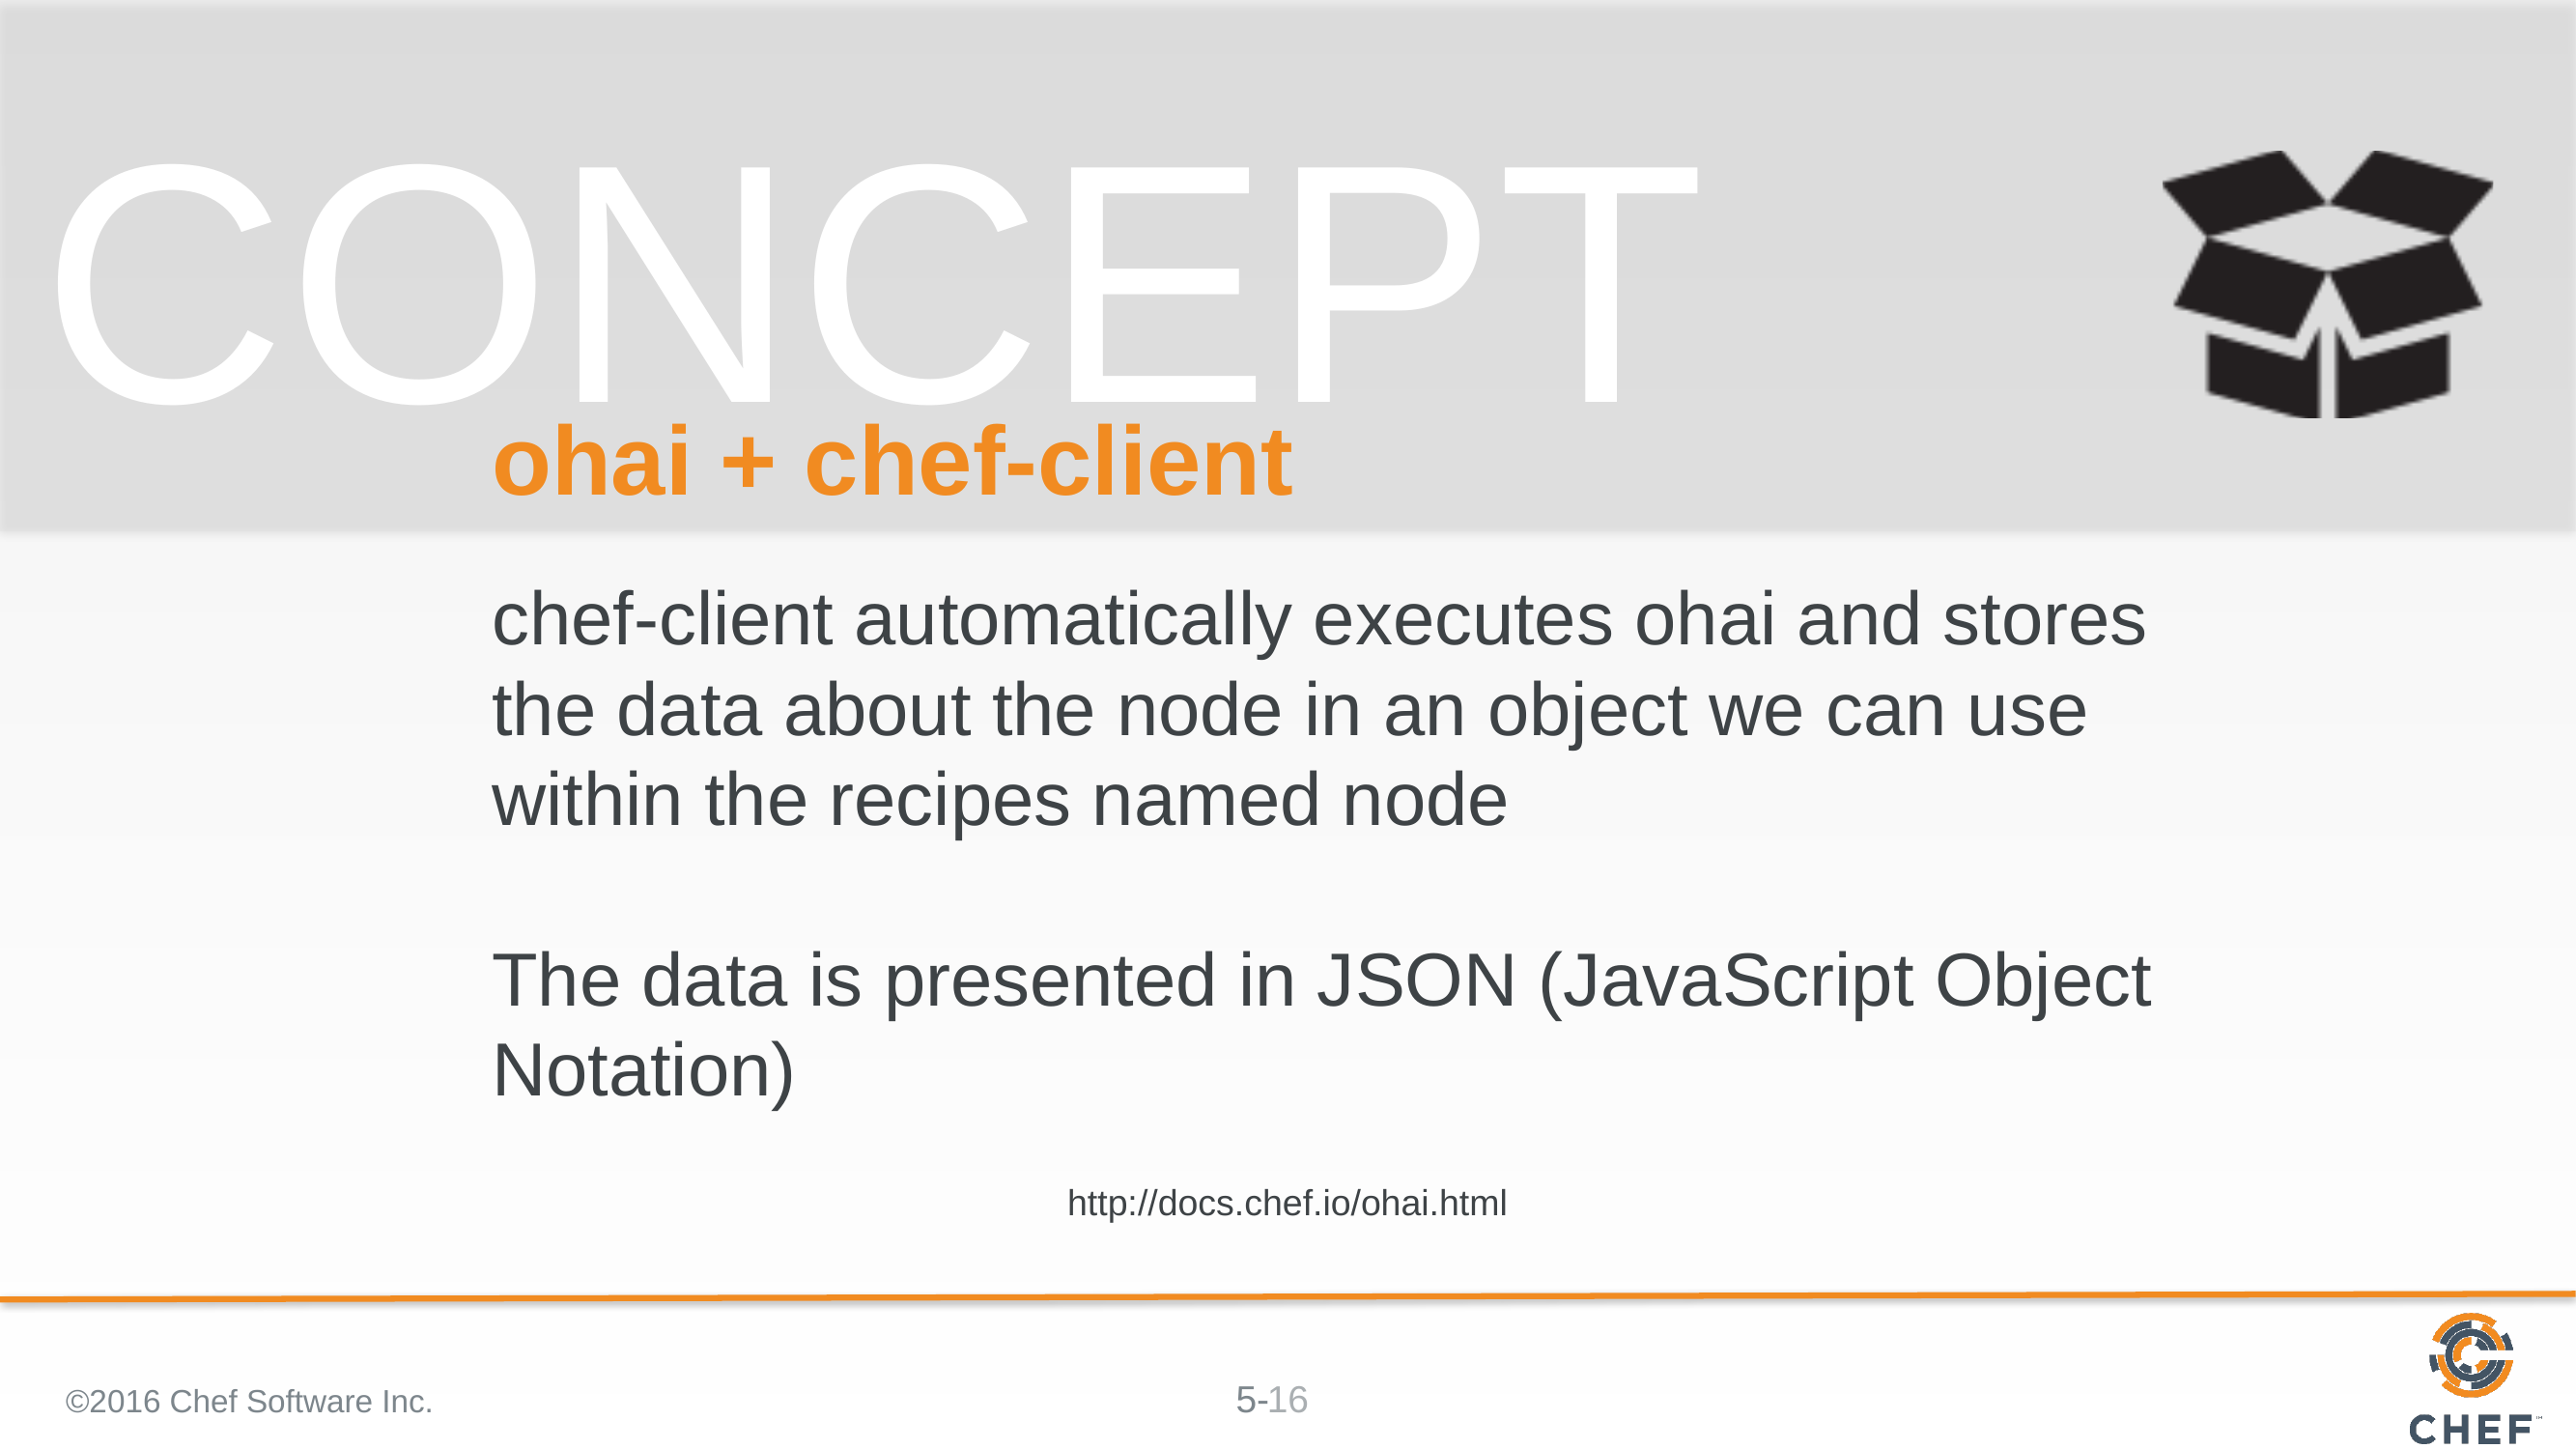

# ohai + chef-client
chef-client automatically executes ohai and stores the data about the node in an object we can use within the recipes named node

The data is presented in JSON (JavaScript Object Notation)
http://docs.chef.io/ohai.html
©2016 Chef Software Inc.
16